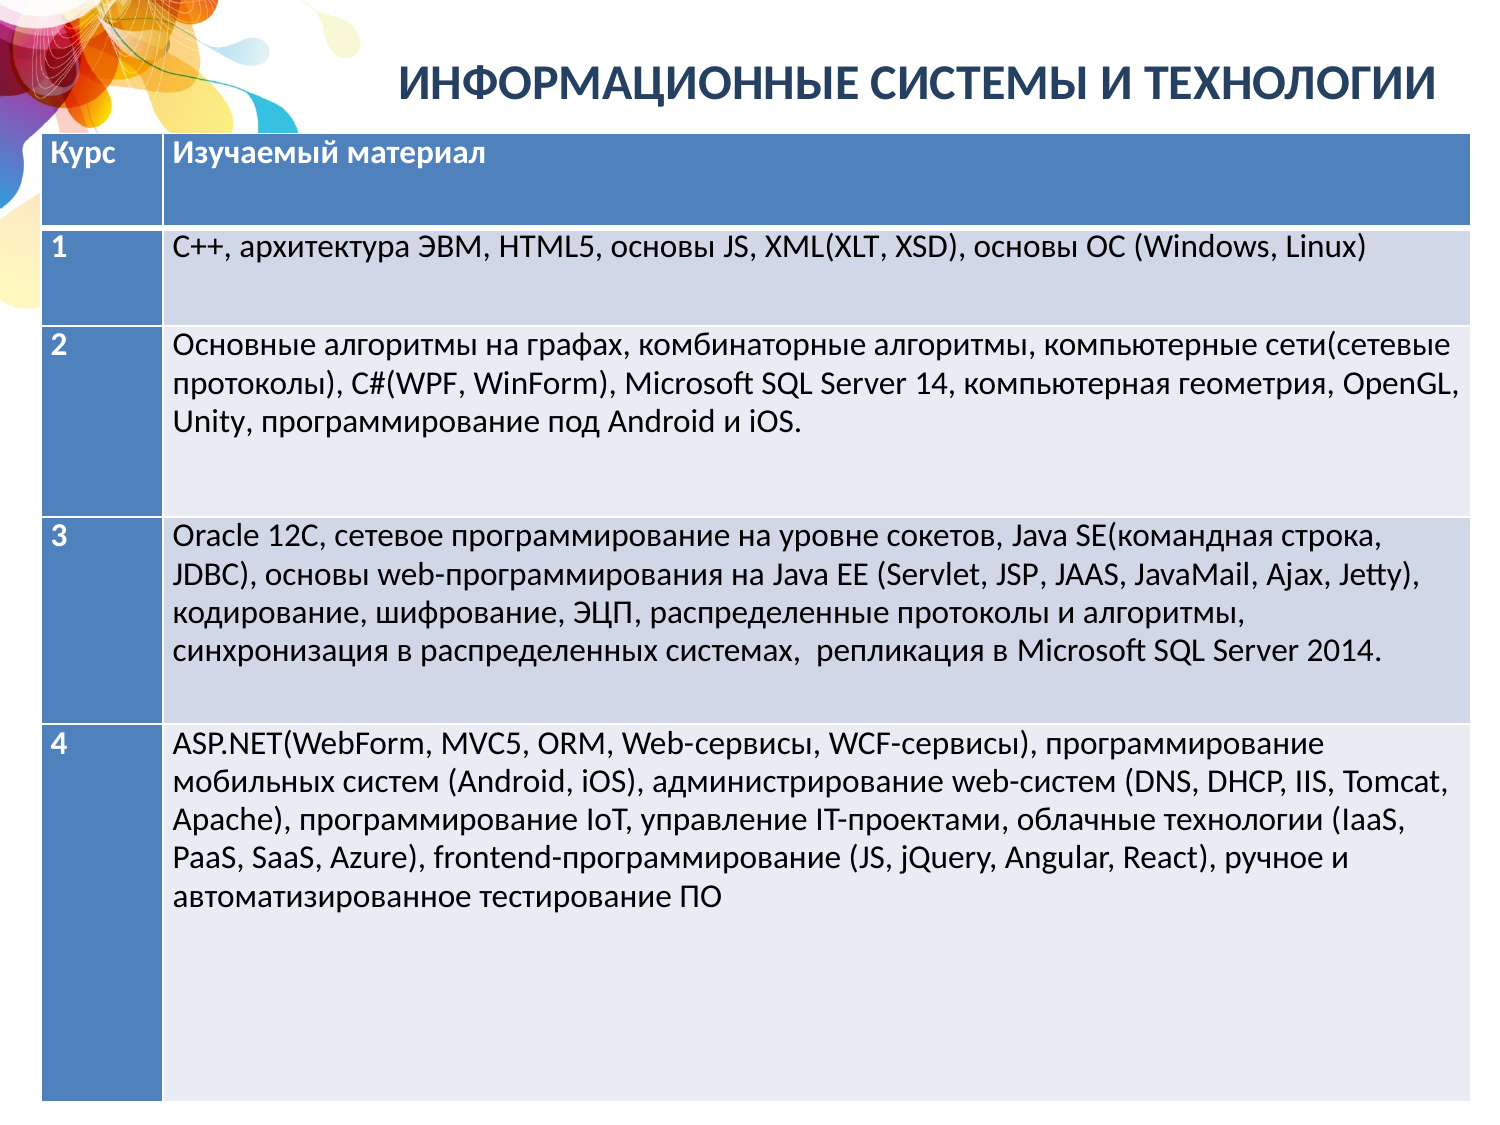

Информационные системы и технологии
| Курс | Изучаемый материал |
| --- | --- |
| 1 | С++, архитектура ЭВМ, HTML5, основы JS, XML(XLT, XSD), основы ОС (Windows, Linux) |
| 2 | Основные алгоритмы на графах, комбинаторные алгоритмы, компьютерные сети(сетевые протоколы), С#(WPF, WinForm), Microsoft SQL Server 14, компьютерная геометрия, OpenGL, Unity, программирование под Android и iOS. |
| 3 | Oracle 12C, сетевое программирование на уровне сокетов, Java SE(командная строка, JDBC), основы web-программирования на Java EE (Servlet, JSP, JAAS, JavaMail, Ajax, Jetty), кодирование, шифрование, ЭЦП, распределенные протоколы и алгоритмы, синхронизация в распределенных системах, репликация в Microsoft SQL Server 2014. |
| 4 | ASP.NET(WebForm, MVC5, ORM, Web-сервисы, WCF-сервисы), программирование мобильных систем (Android, iOS), администрирование web-систем (DNS, DHCP, IIS, Tomcat, Apache), программирование IoT, управление IT-проектами, облачные технологии (IaaS, PaaS, SaaS, Azure), frontend-программирование (JS, jQuery, Angular, React), ручное и автоматизированное тестирование ПО |